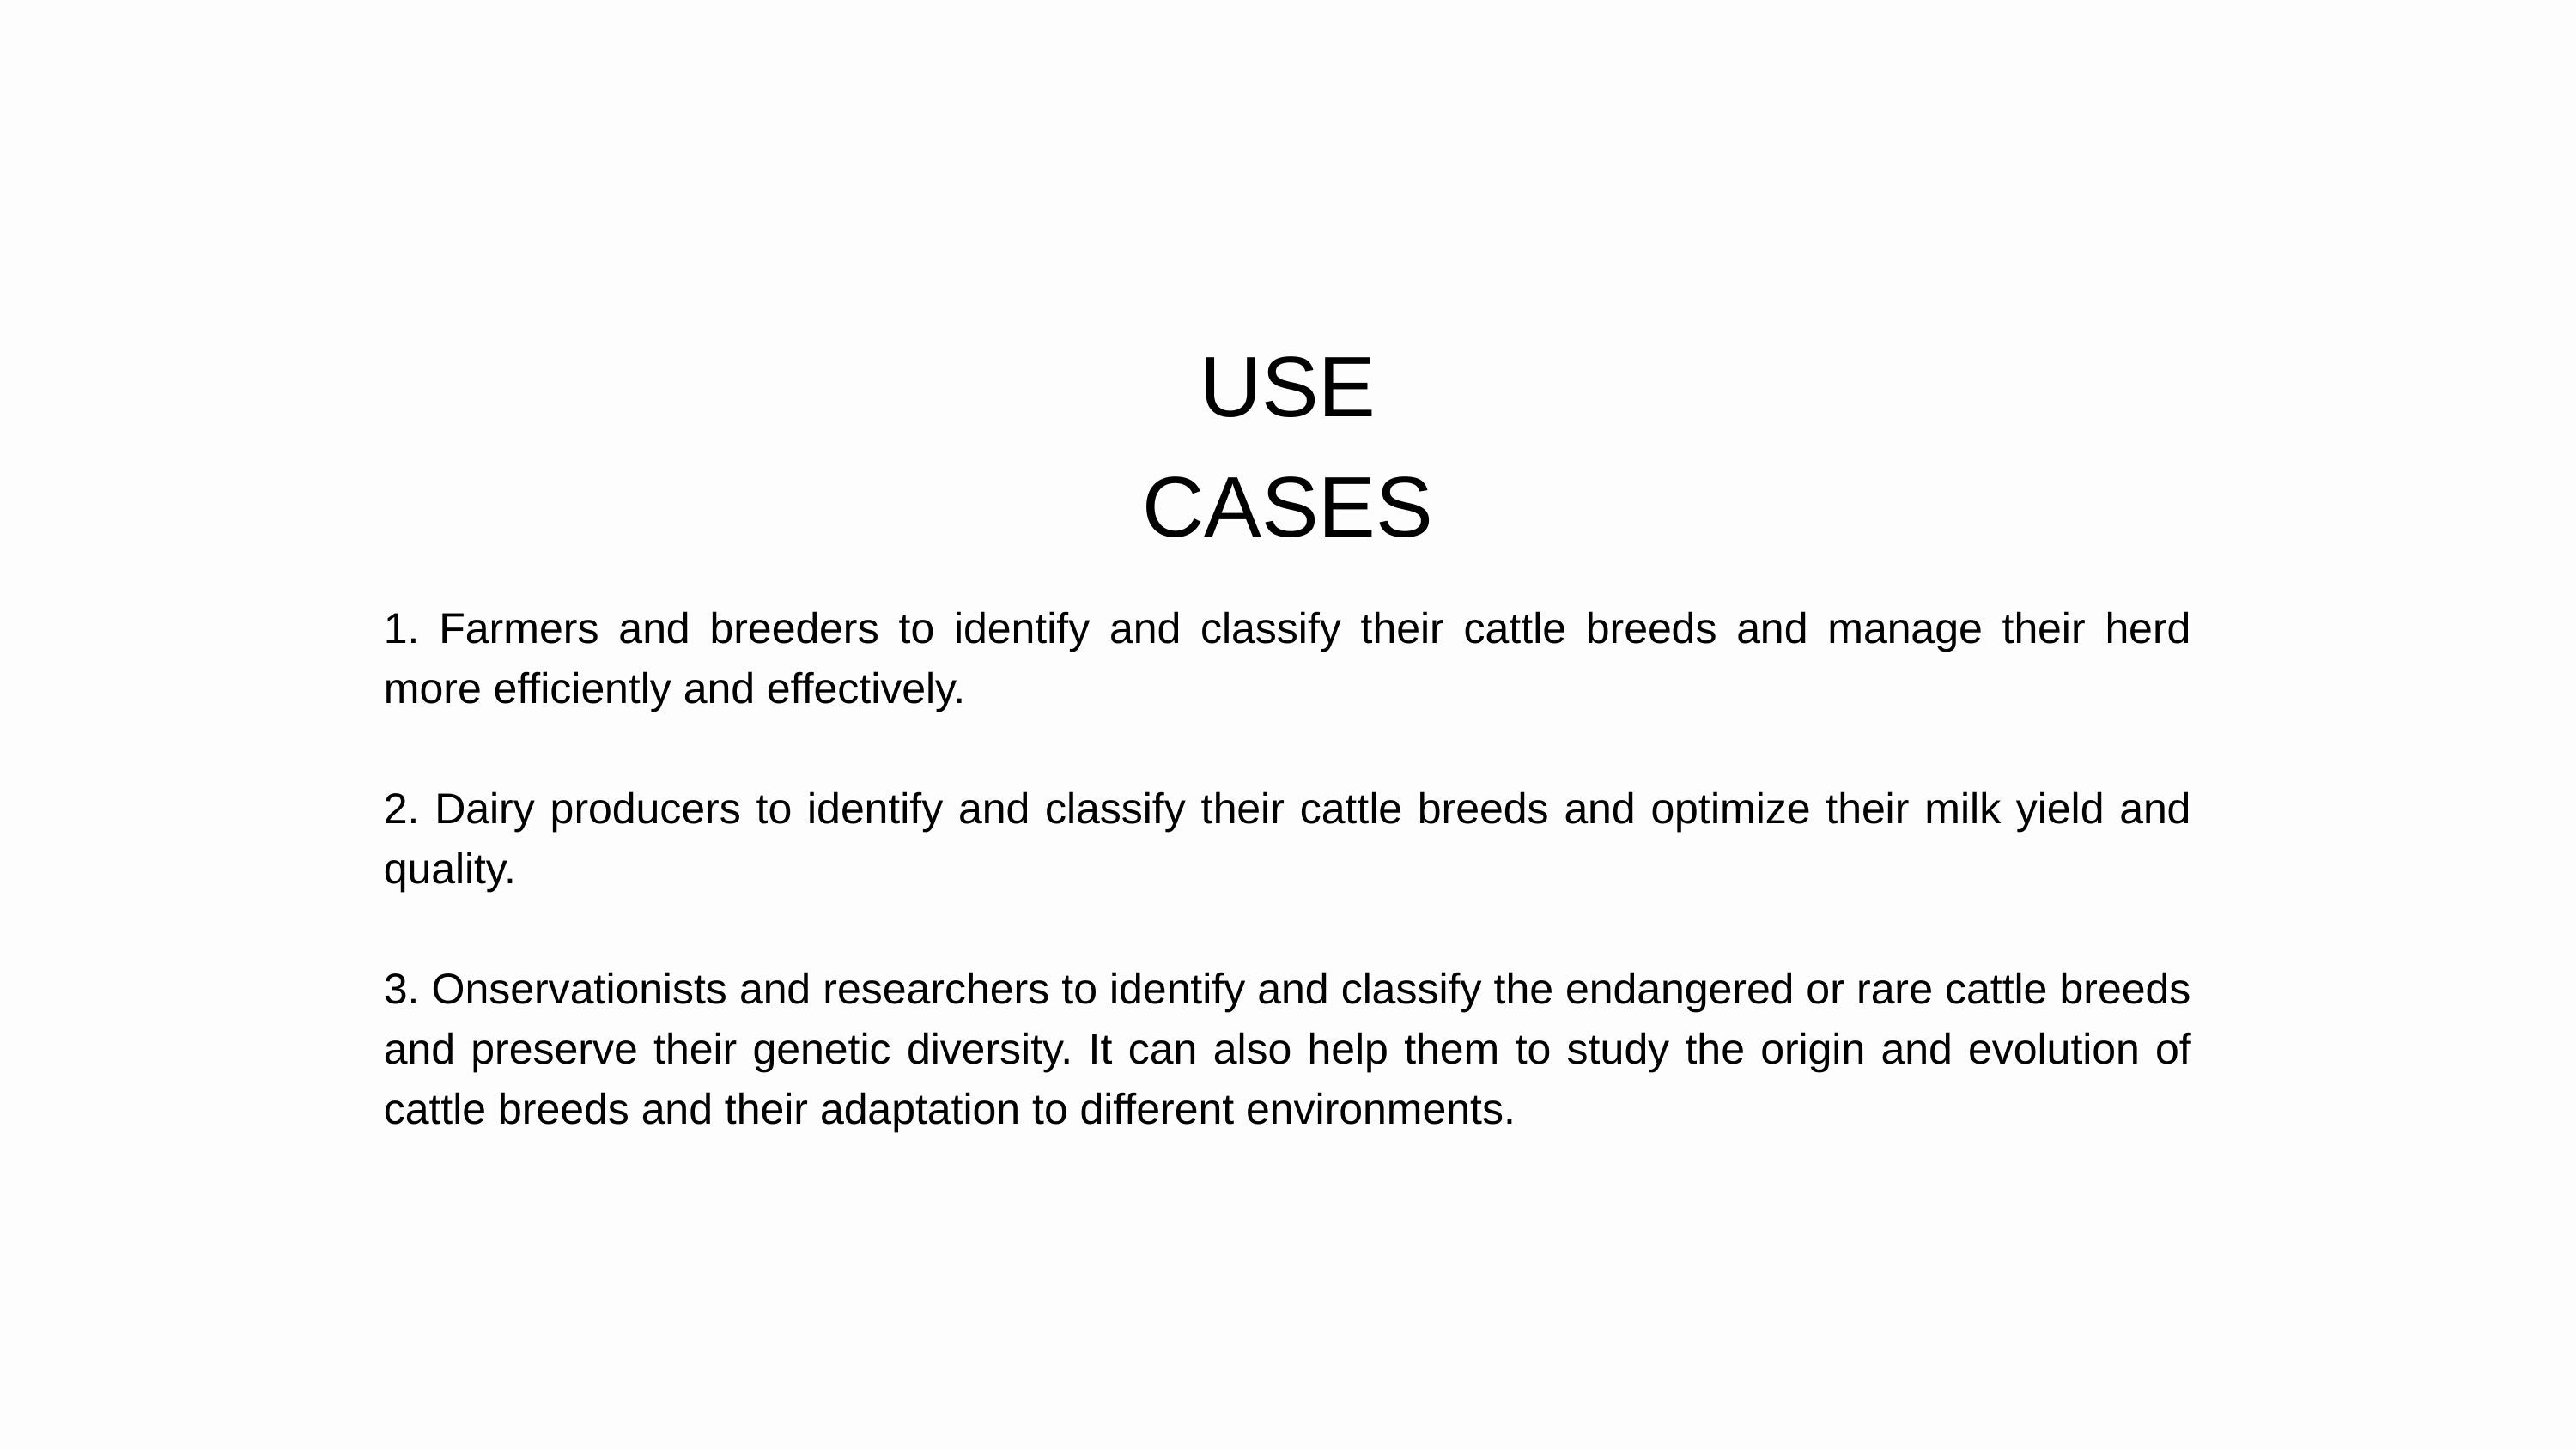

USE CASES
1. Farmers and breeders to identify and classify their cattle breeds and manage their herd more efficiently and effectively.

2. Dairy producers to identify and classify their cattle breeds and optimize their milk yield and quality.

3. Onservationists and researchers to identify and classify the endangered or rare cattle breeds and preserve their genetic diversity. It can also help them to study the origin and evolution of cattle breeds and their adaptation to different environments.